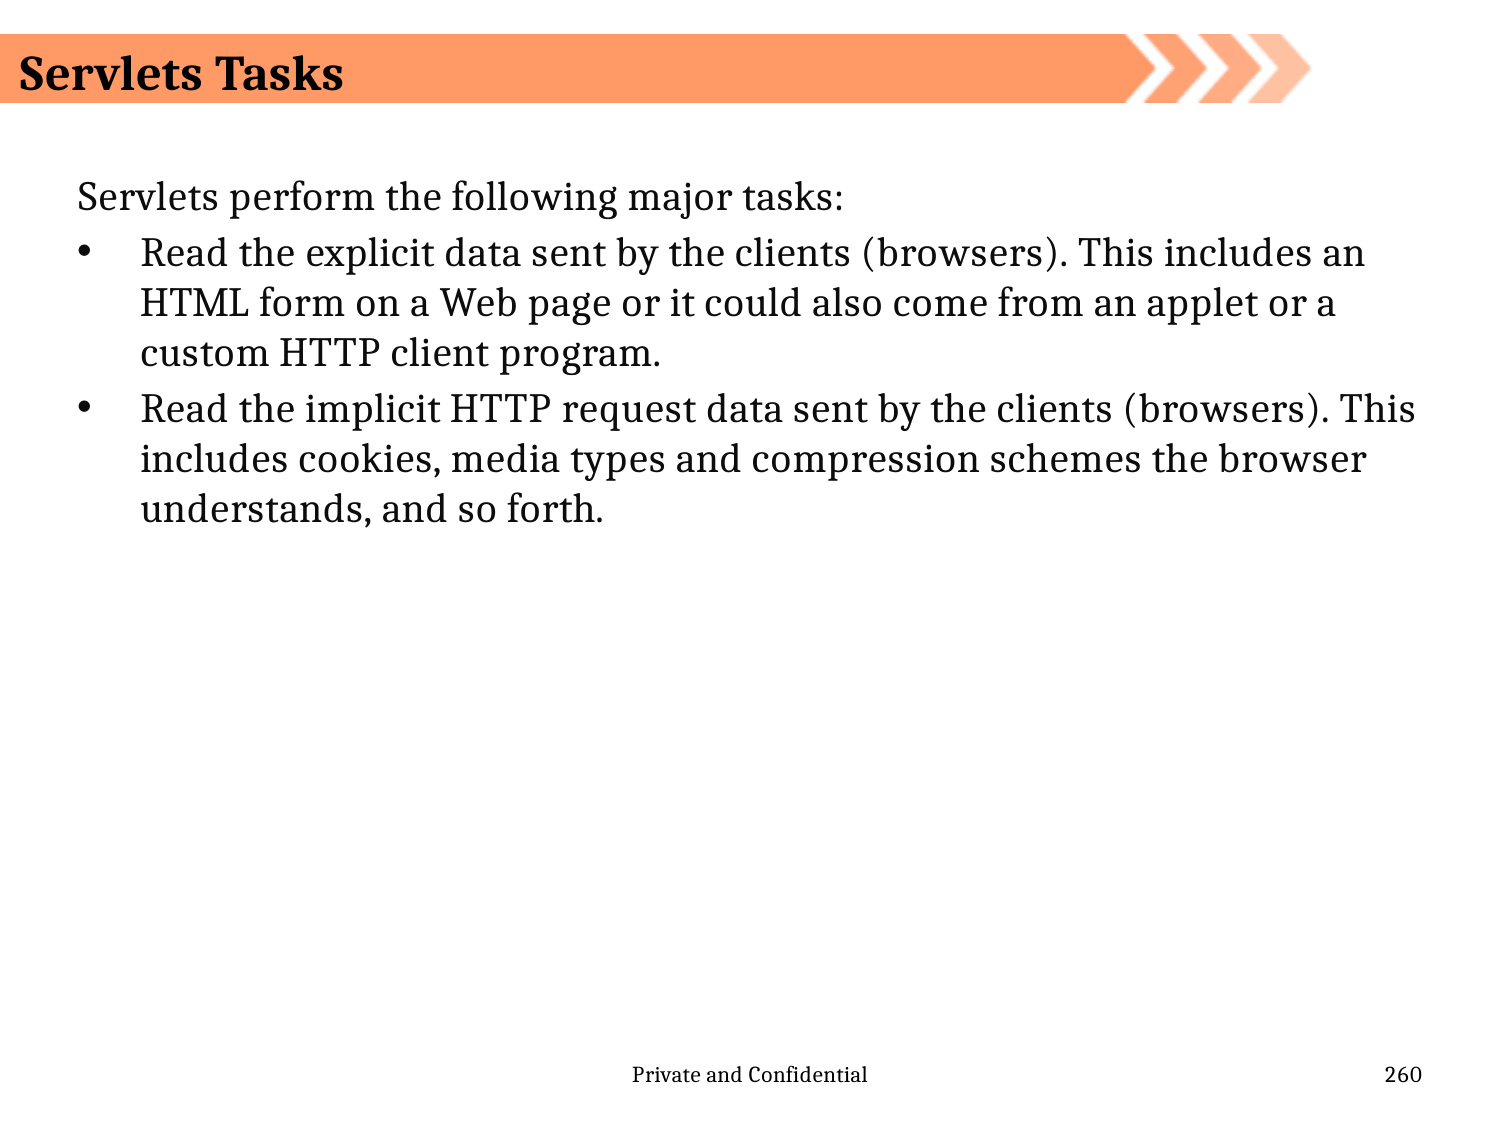

# Servlets Tasks
Servlets perform the following major tasks:
Read the explicit data sent by the clients (browsers). This includes an HTML form on a Web page or it could also come from an applet or a custom HTTP client program.
Read the implicit HTTP request data sent by the clients (browsers). This includes cookies, media types and compression schemes the browser understands, and so forth.